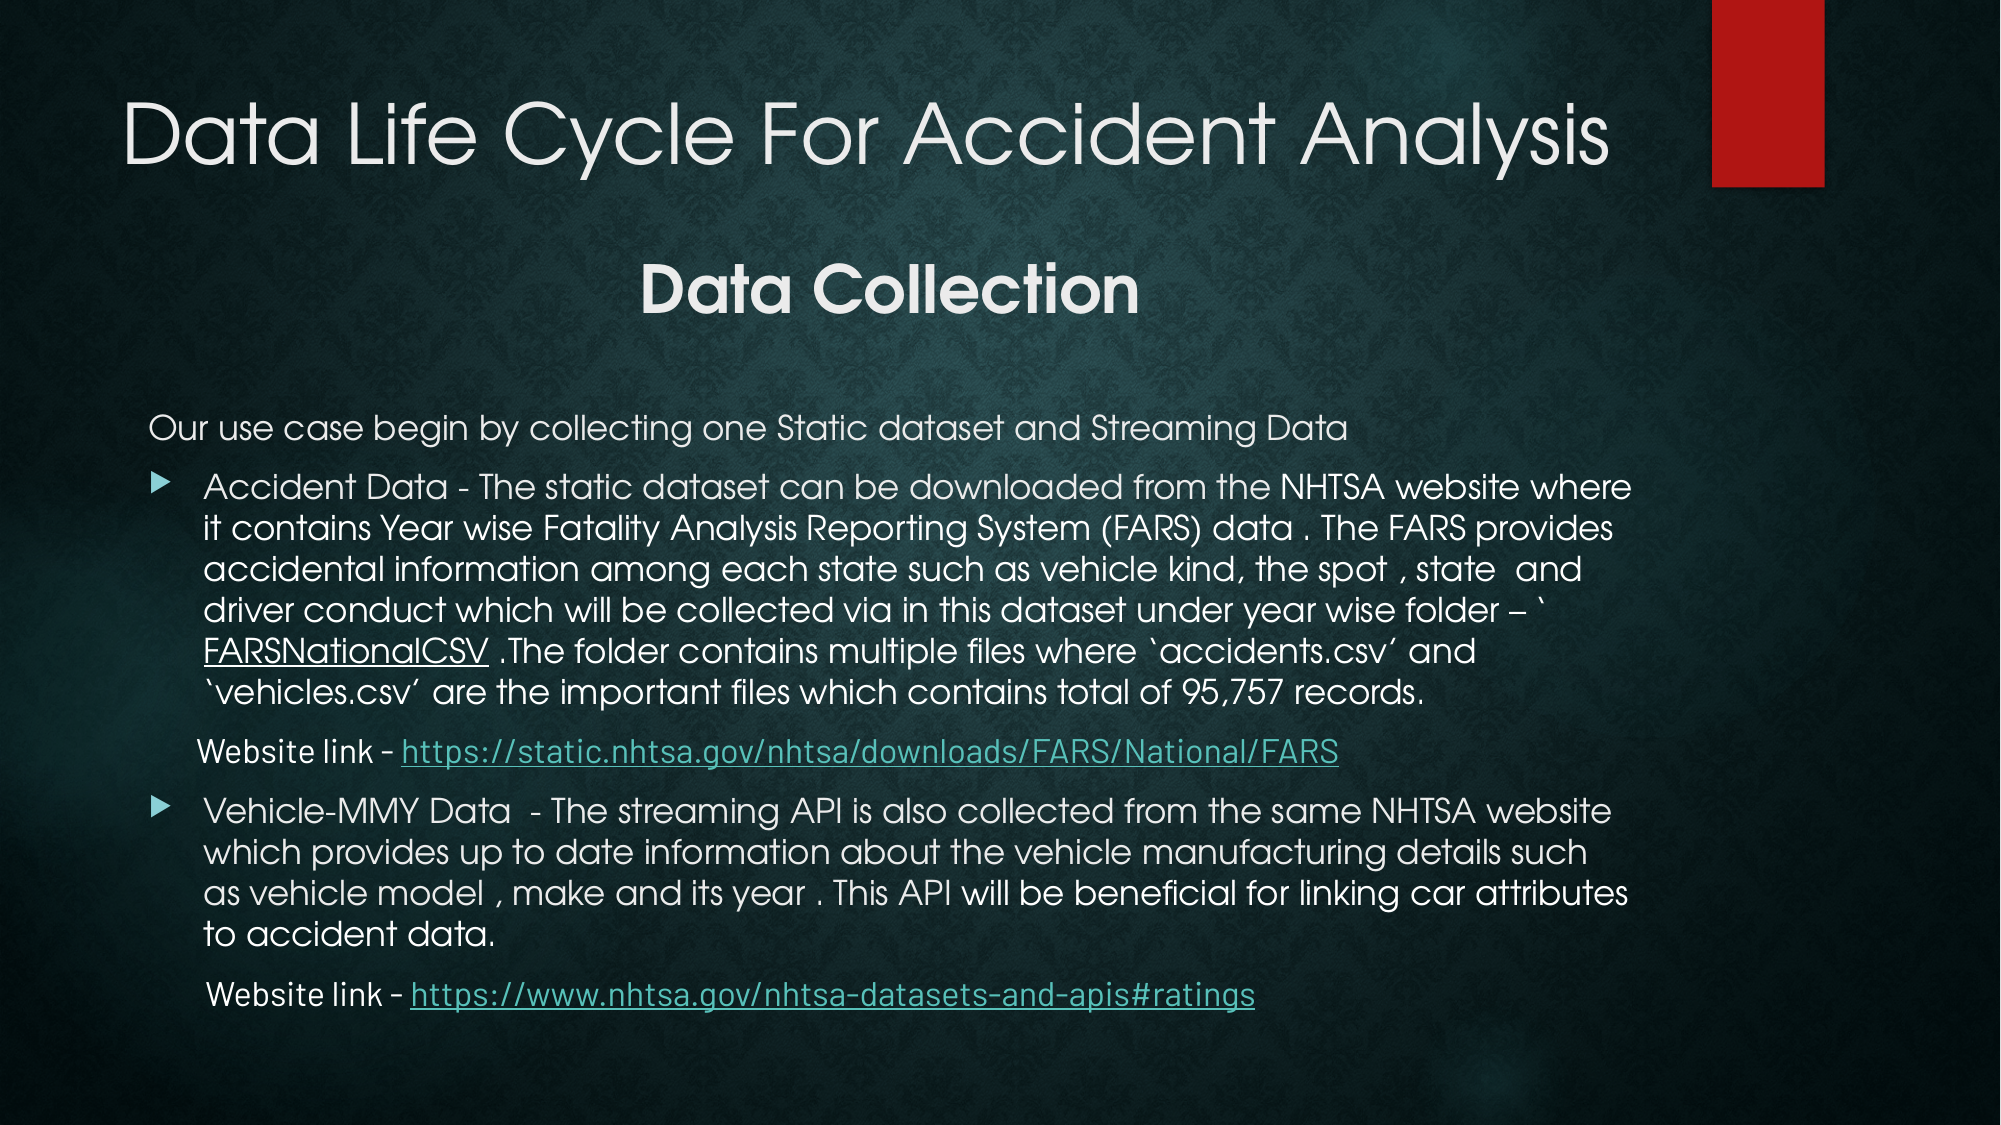

# Data Life Cycle For Accident Analysis
Data Collection

Our use case begin by collecting one Static dataset and Streaming Data
Accident Data - The static dataset can be downloaded from the NHTSA website where it contains Year wise Fatality Analysis Reporting System (FARS) data . The FARS provides accidental information among each state such as vehicle kind, the spot , state  and driver conduct which will be collected via in this dataset under year wise folder – ‘FARSNationalCSV .The folder contains multiple files where ‘accidents.csv’ and ‘vehicles.csv’ are the important files which contains total of 95,757 records.
     Website link - https://static.nhtsa.gov/nhtsa/downloads/FARS/National/FARS
Vehicle-MMY Data  - The streaming API is also collected from the same NHTSA website which provides up to date information about the vehicle manufacturing details such as vehicle model , make and its year . This API will be beneficial for linking car attributes to accident data.
      Website link - https://www.nhtsa.gov/nhtsa-datasets-and-apis#ratings